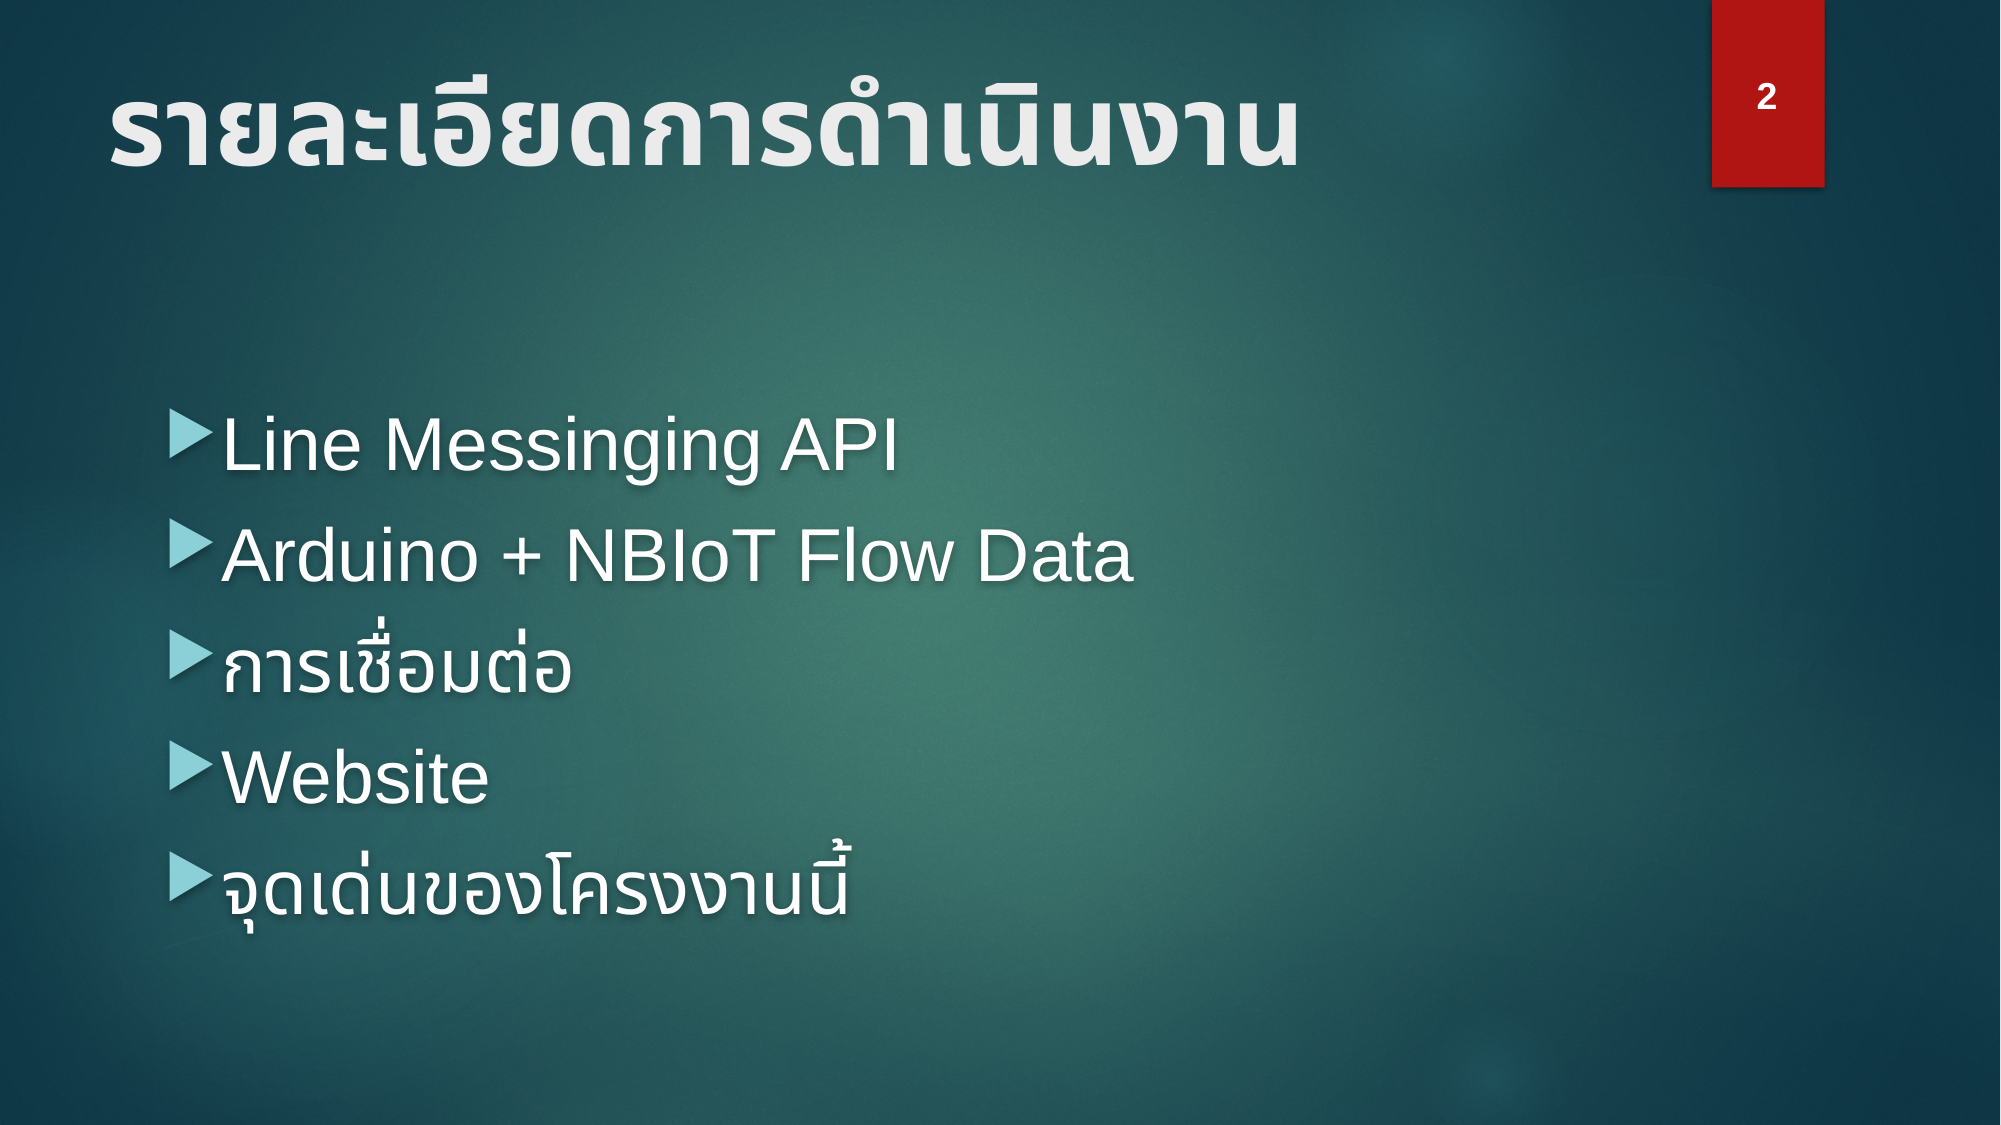

# รายละเอียดการดำเนินงาน
2
Line Messinging API
Arduino + NBIoT Flow Data
การเชื่อมต่อ
Website
จุดเด่นของโครงงานนี้